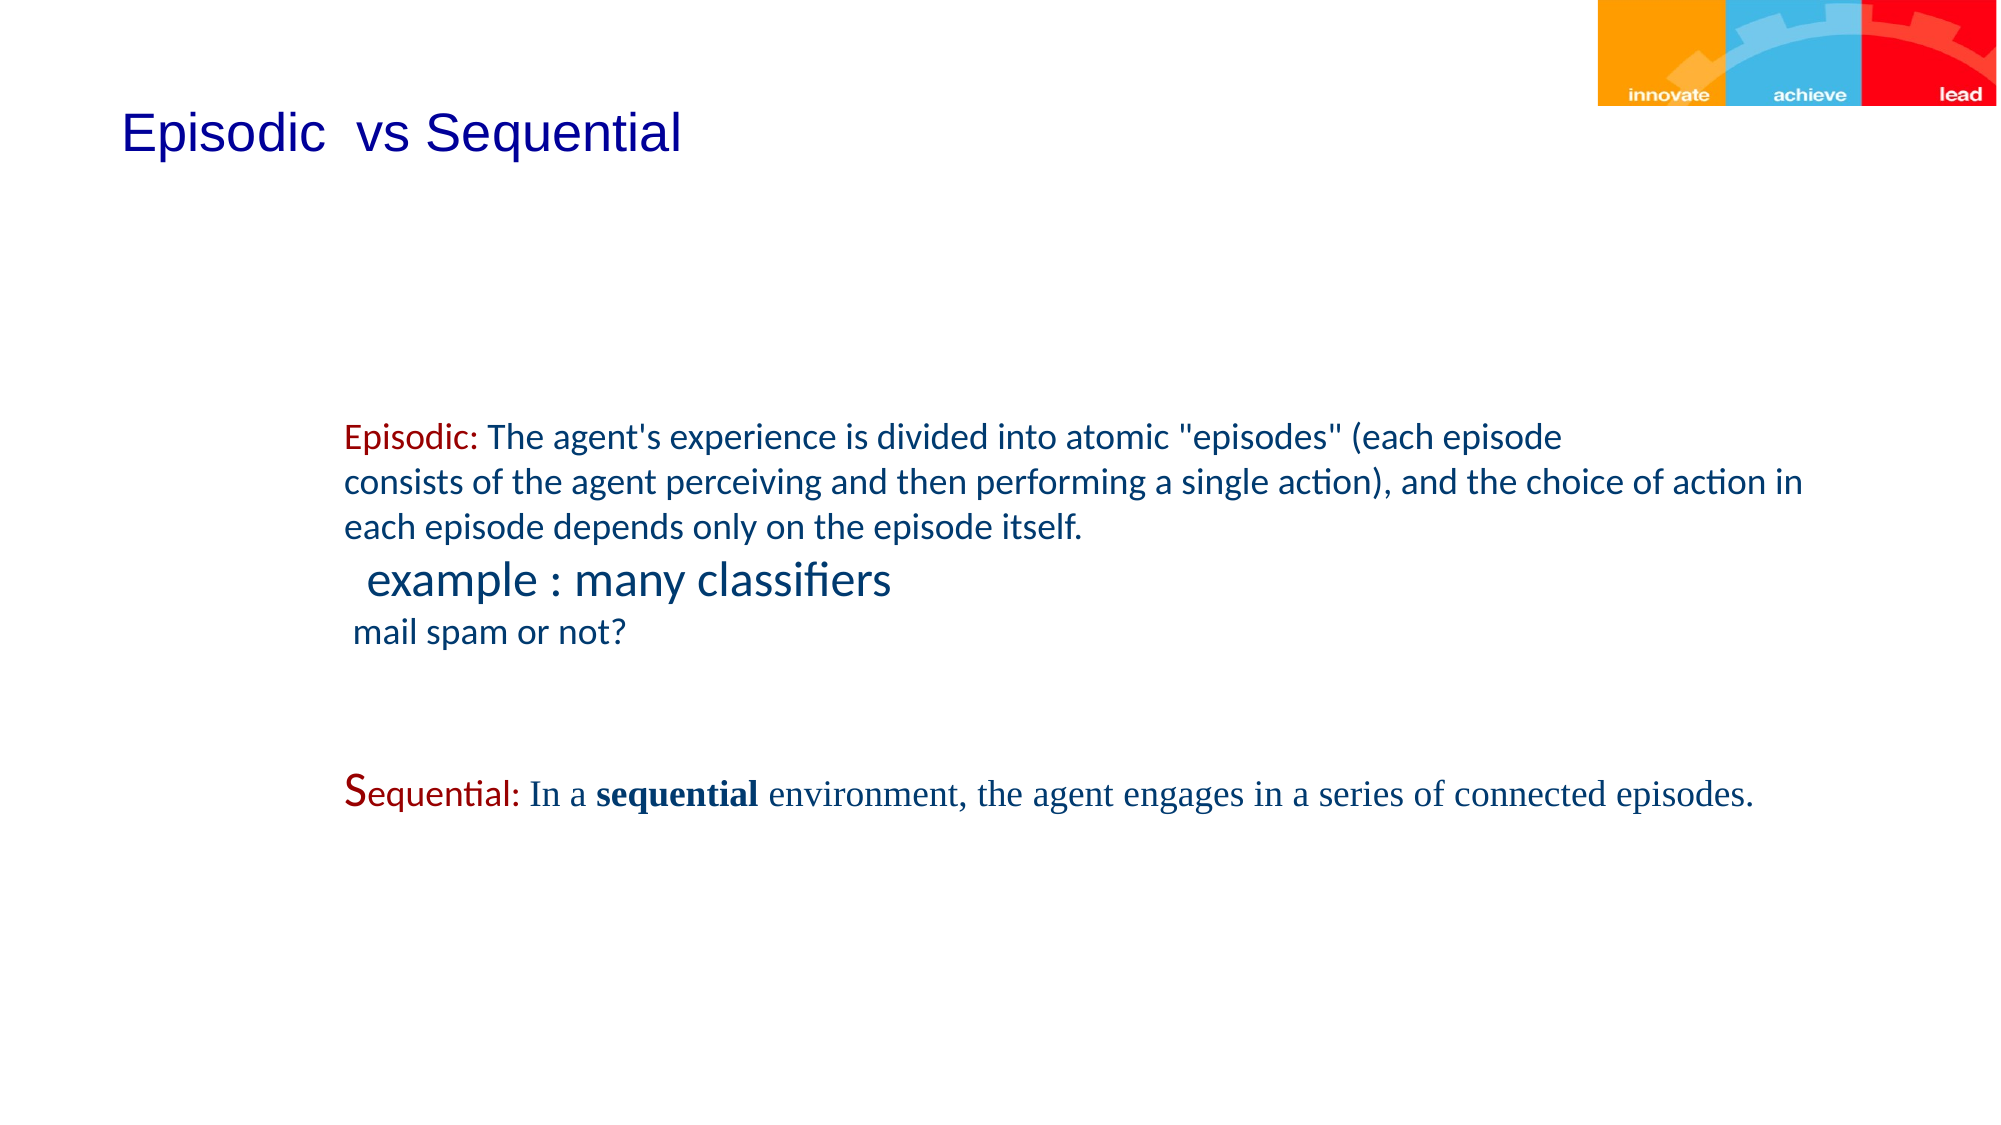

# Episodic  vs Sequential
Episodic: The agent's experience is divided into atomic "episodes" (each episode
consists of the agent perceiving and then performing a single action), and the choice of action in each episode depends only on the episode itself.
  example : many classifiers
 mail spam or not?

Sequential: In a sequential environment, the agent engages in a series of connected episodes.